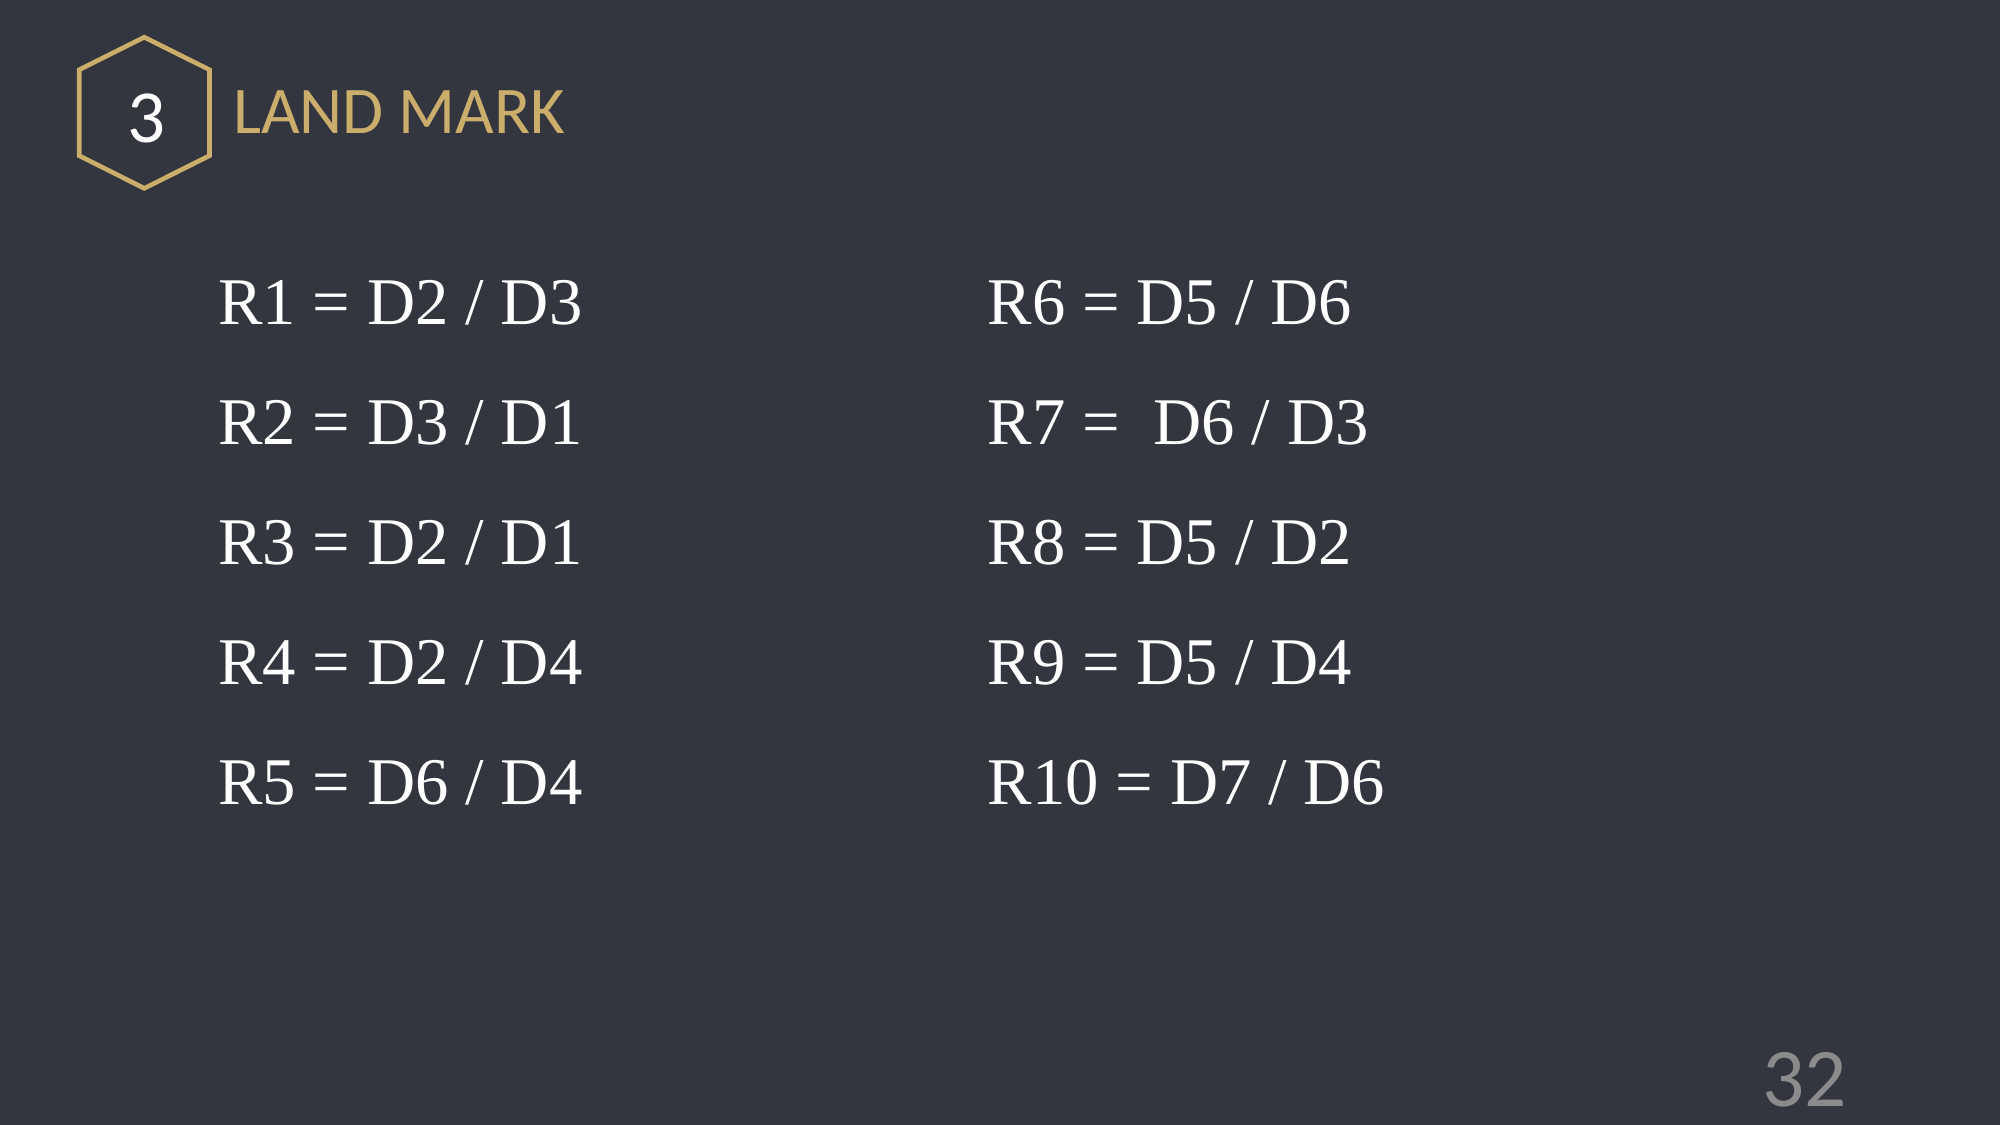

3
LAND MARK
R1 = D2 / D3
R2 = D3 / D1
R3 = D2 / D1
R4 = D2 / D4
R5 = D6 / D4
R6 = D5 / D6
R7 =  D6 / D3
R8 = D5 / D2
R9 = D5 / D4
R10 = D7 / D6
32